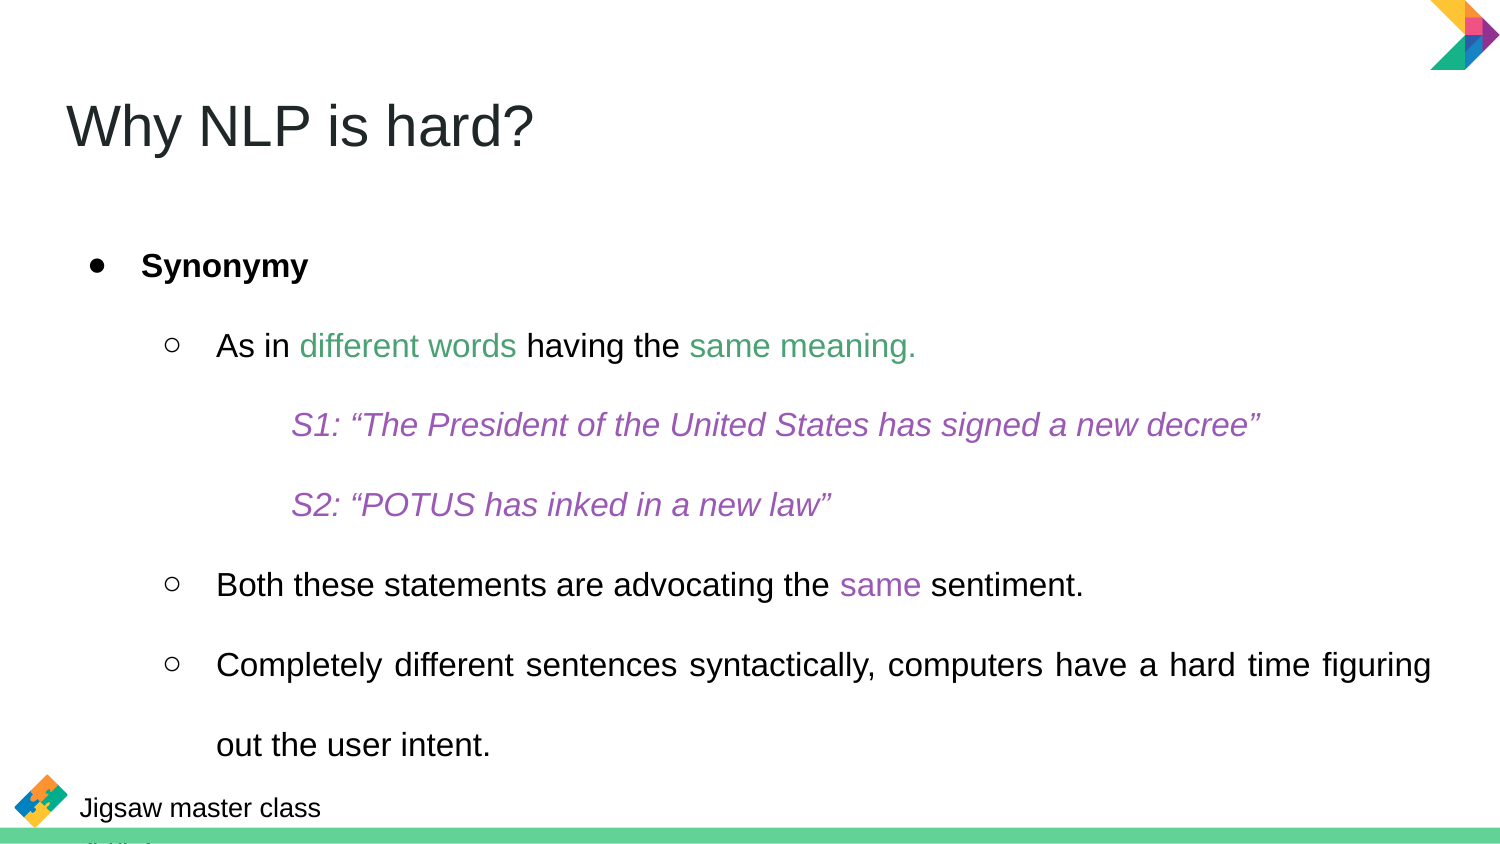

# Why NLP is hard?
Synonymy
As in different words having the same meaning.
S1: “The President of the United States has signed a new decree”
S2: “POTUS has inked in a new law”
Both these statements are advocating the same sentiment.
Completely different sentences syntactically, computers have a hard time figuring out the user intent.